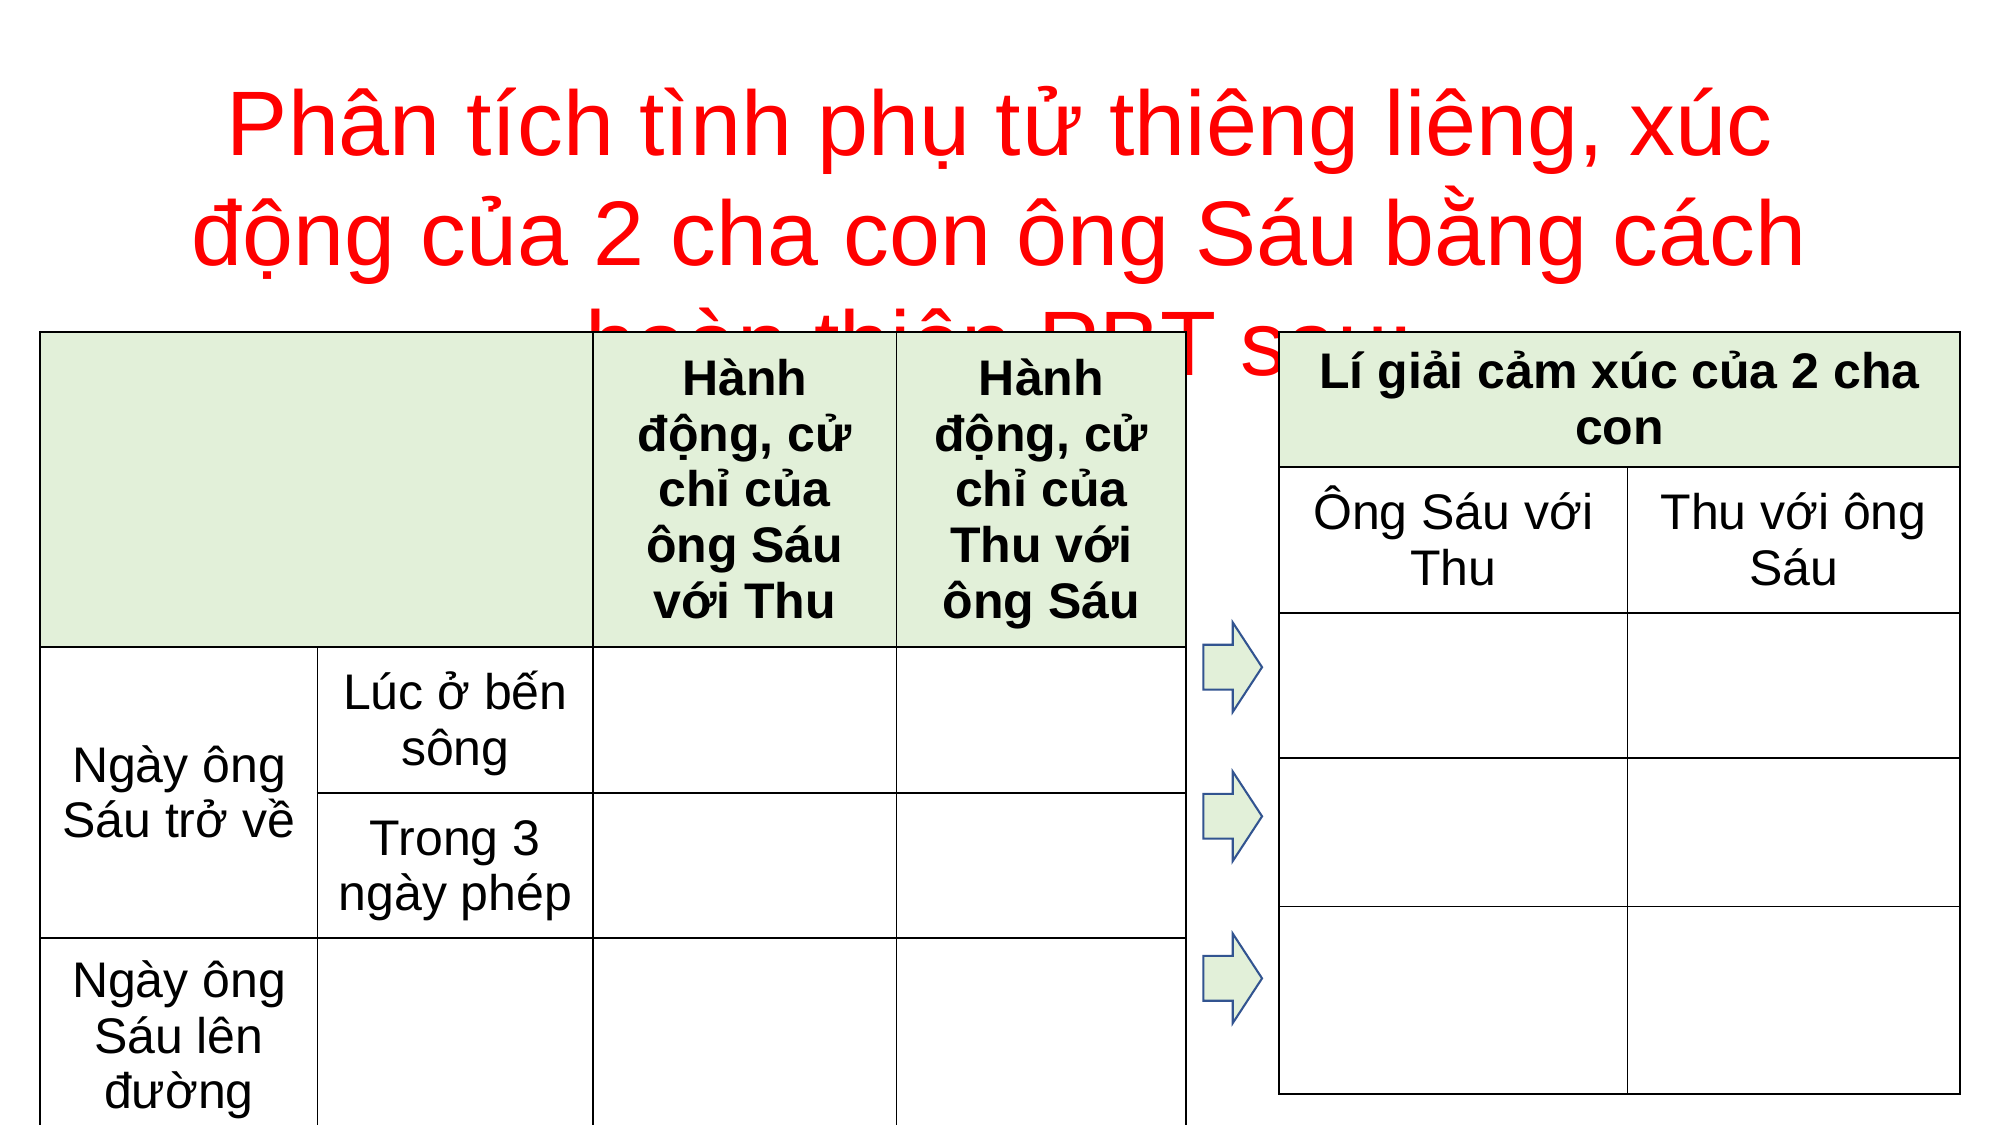

Phân tích tình phụ tử thiêng liêng, xúc động của 2 cha con ông Sáu bằng cách hoàn thiện PBT sau:
|  |  | Hành động, cử chỉ của ông Sáu với Thu | Hành động, cử chỉ của Thu với ông Sáu |
| --- | --- | --- | --- |
| Ngày ông Sáu trở về | Lúc ở bến sông |  |  |
|  | Trong 3 ngày phép |  |  |
| Ngày ông Sáu lên đường |  |  |  |
| Lí giải cảm xúc của 2 cha con |  |
| --- | --- |
| Ông Sáu với Thu | Thu với ông Sáu |
|  |  |
|  |  |
|  |  |